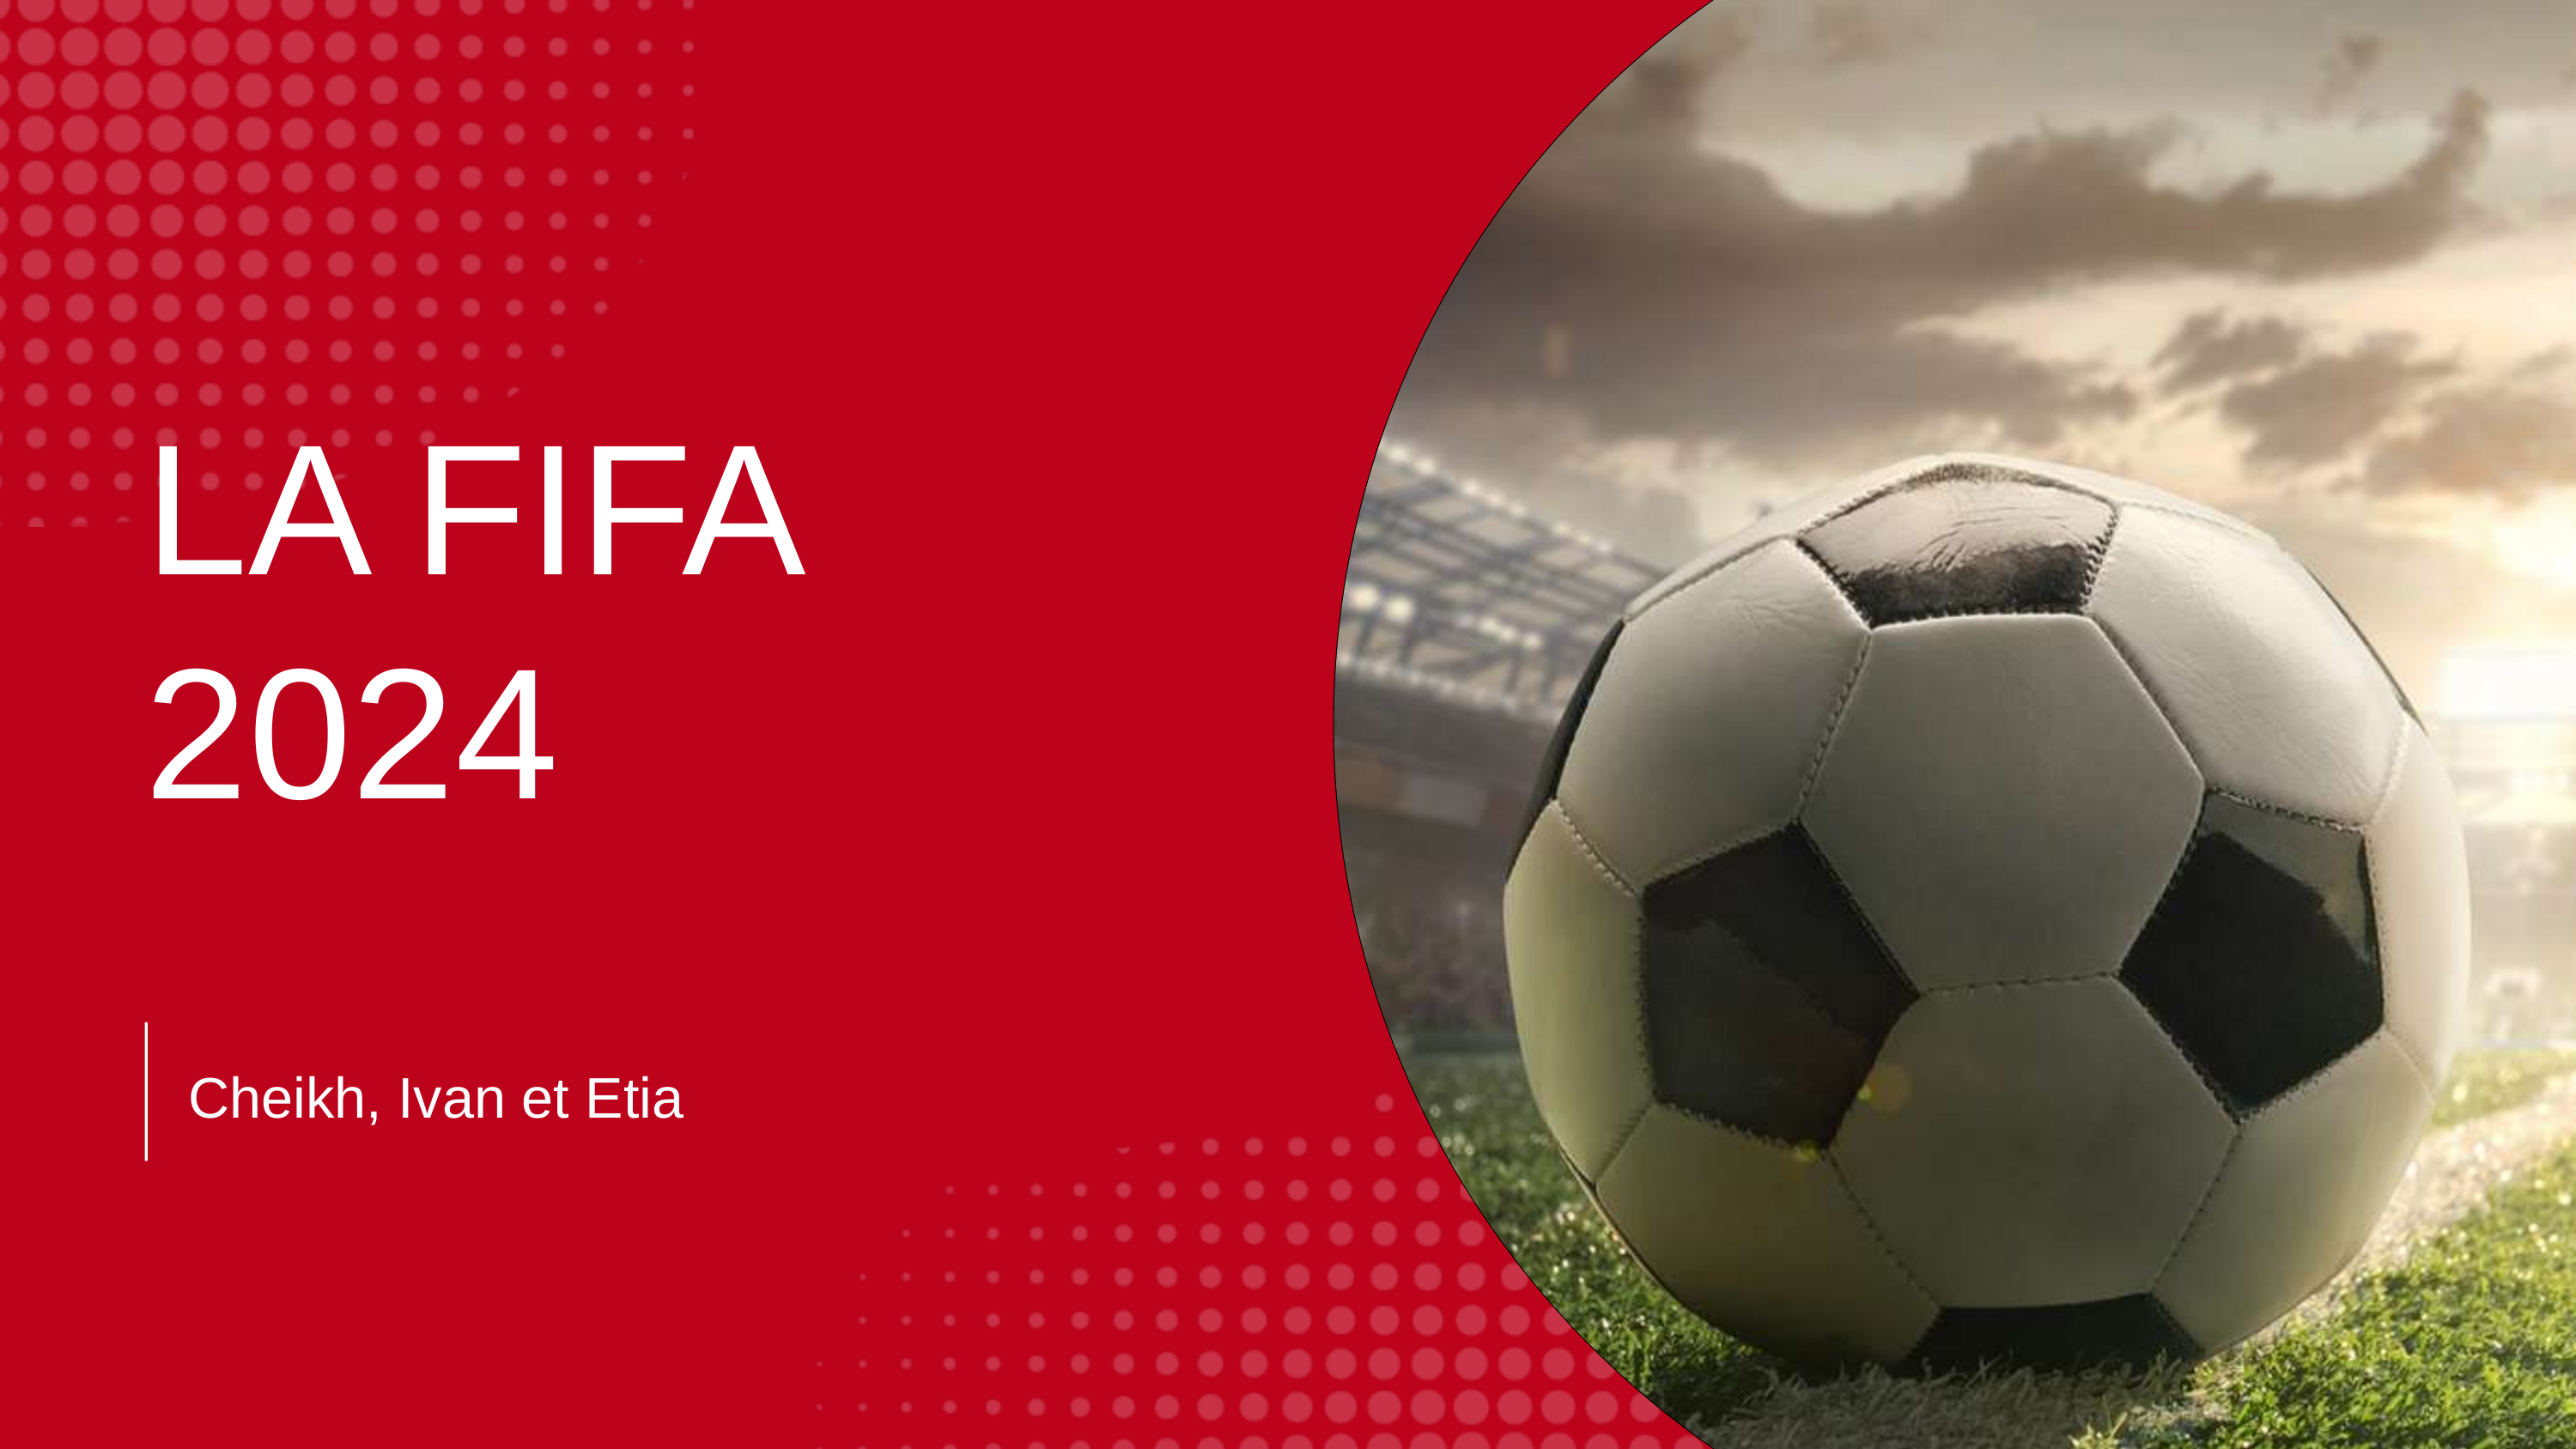

LA FIFA
2024

Cheikh, Ivan et Etia